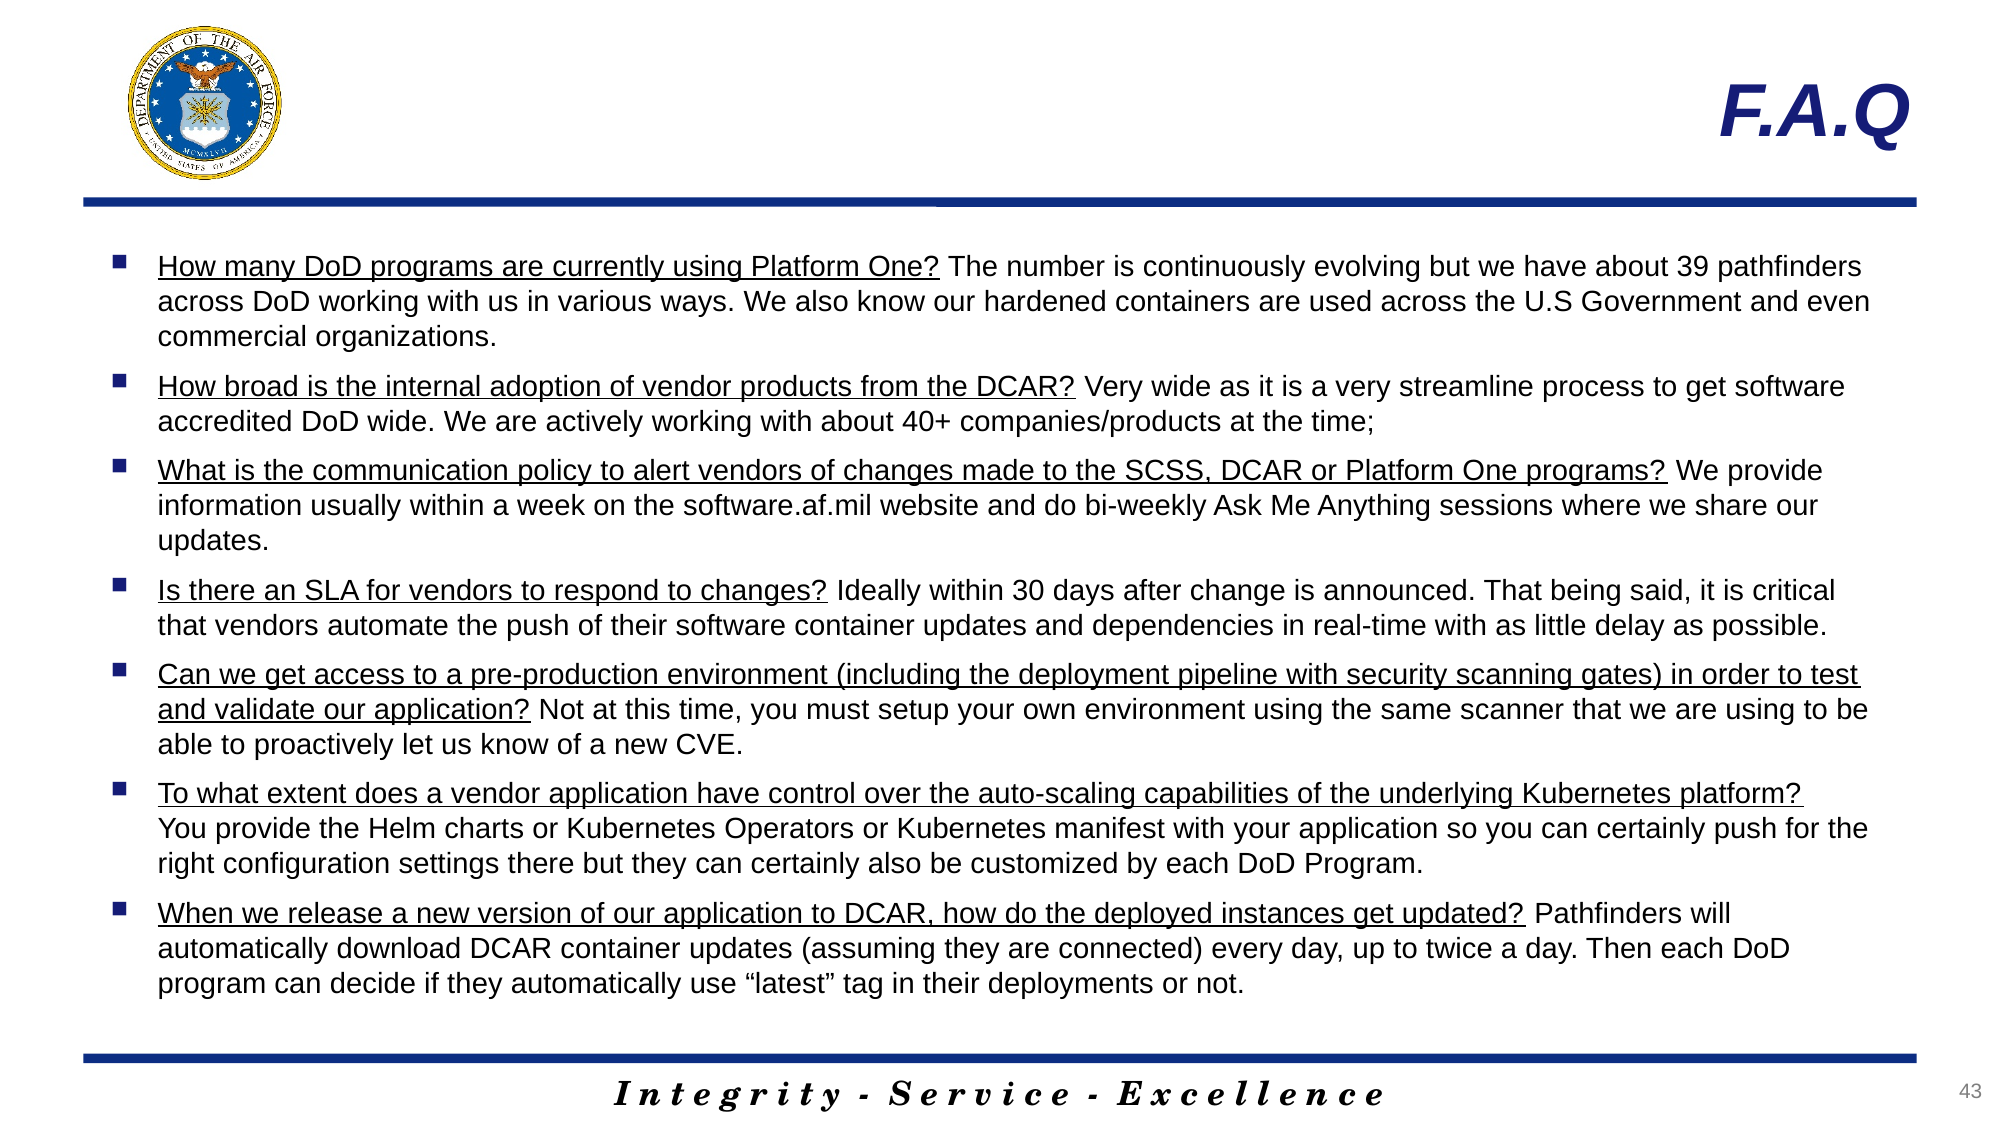

# F.A.Q
How many DoD programs are currently using Platform One? The number is continuously evolving but we have about 39 pathfinders across DoD working with us in various ways. We also know our hardened containers are used across the U.S Government and even commercial organizations.
How broad is the internal adoption of vendor products from the DCAR? Very wide as it is a very streamline process to get software accredited DoD wide. We are actively working with about 40+ companies/products at the time;
What is the communication policy to alert vendors of changes made to the SCSS, DCAR or Platform One programs? We provide information usually within a week on the software.af.mil website and do bi-weekly Ask Me Anything sessions where we share our updates.
Is there an SLA for vendors to respond to changes? Ideally within 30 days after change is announced. That being said, it is critical that vendors automate the push of their software container updates and dependencies in real-time with as little delay as possible.
Can we get access to a pre-production environment (including the deployment pipeline with security scanning gates) in order to test and validate our application? Not at this time, you must setup your own environment using the same scanner that we are using to be able to proactively let us know of a new CVE.
To what extent does a vendor application have control over the auto-scaling capabilities of the underlying Kubernetes platform?
You provide the Helm charts or Kubernetes Operators or Kubernetes manifest with your application so you can certainly push for the right configuration settings there but they can certainly also be customized by each DoD Program.
When we release a new version of our application to DCAR, how do the deployed instances get updated? Pathfinders will automatically download DCAR container updates (assuming they are connected) every day, up to twice a day. Then each DoD program can decide if they automatically use “latest” tag in their deployments or not.
43